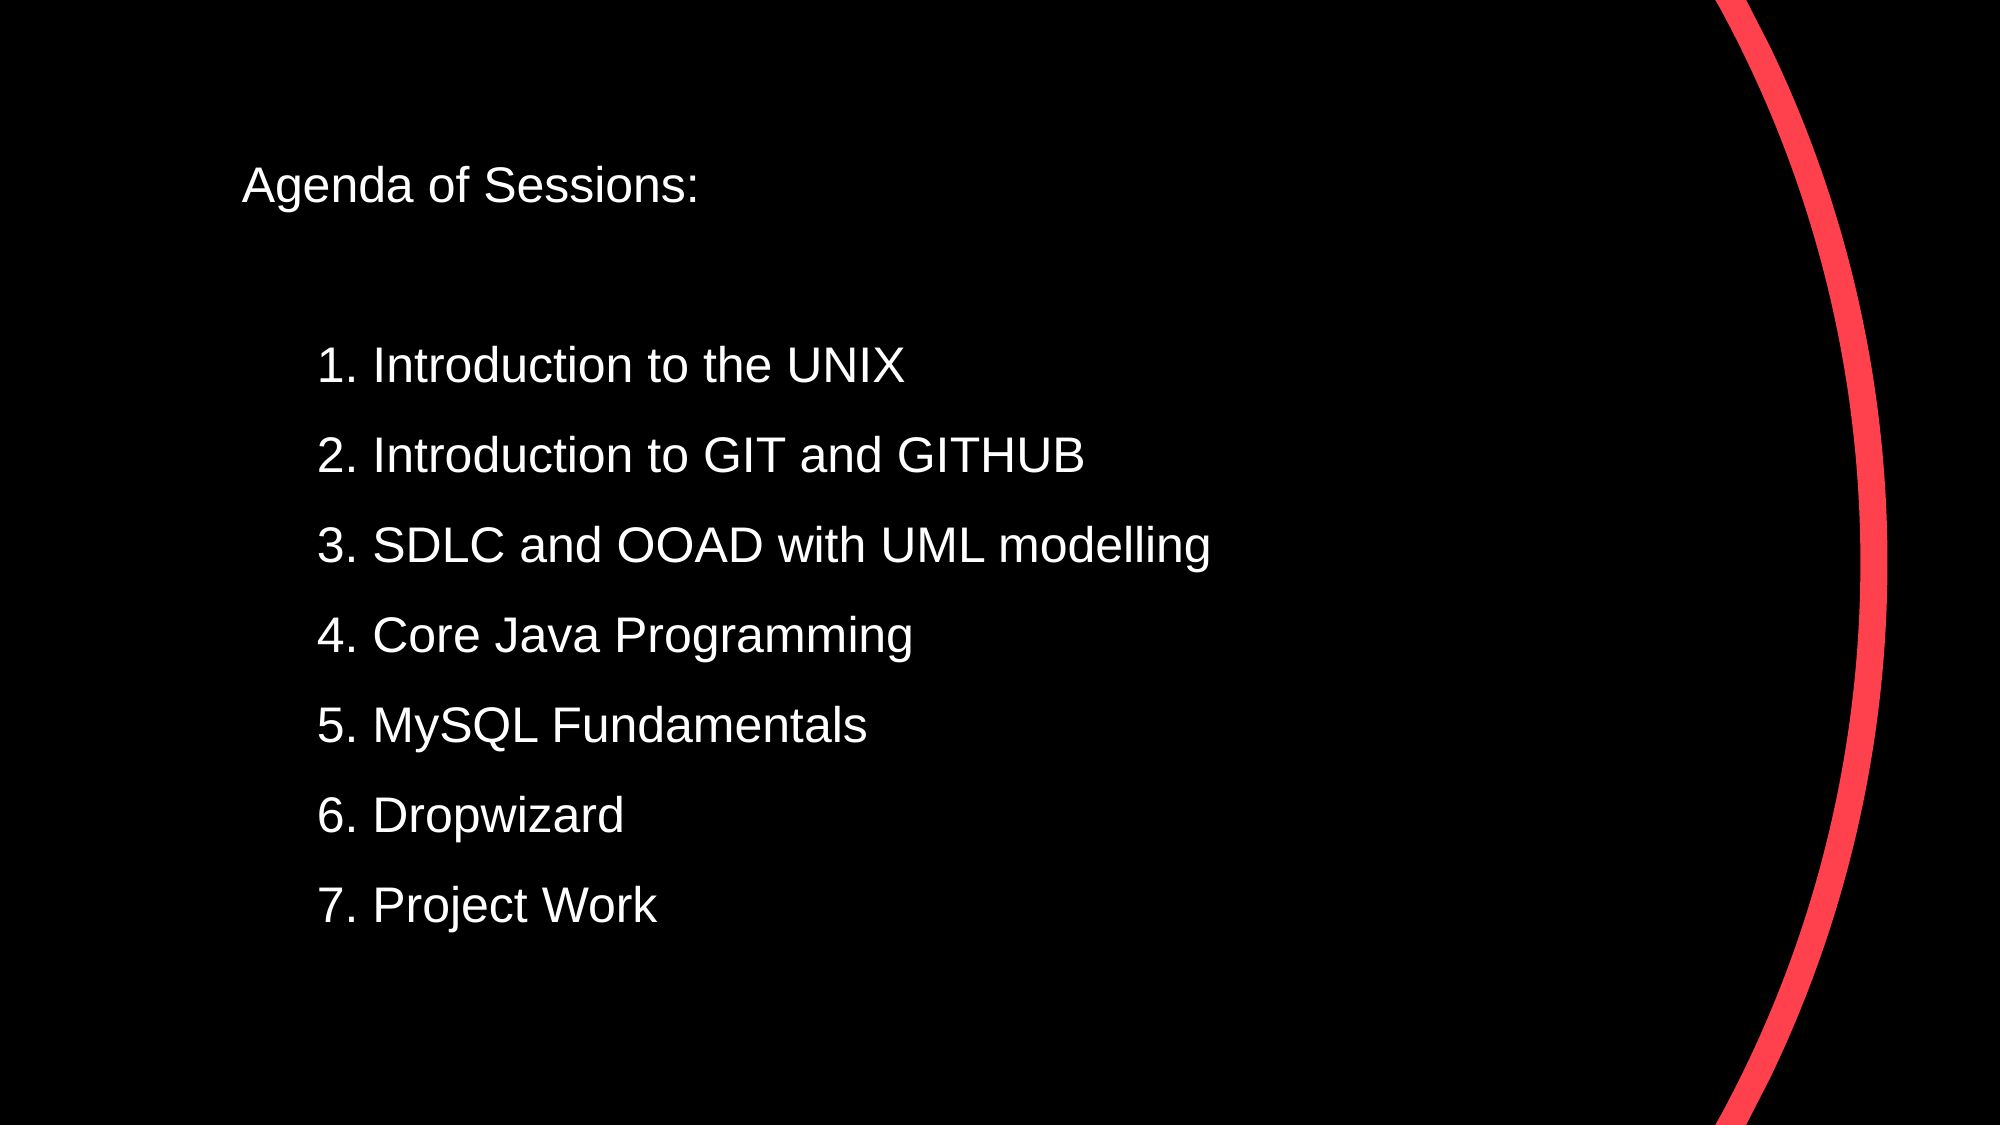

Agenda of Sessions:

1. Introduction to the UNIX
2. Introduction to GIT and GITHUB
3. SDLC and OOAD with UML modelling
4. Core Java Programming
5. MySQL Fundamentals
6. Dropwizard
7. Project Work

10